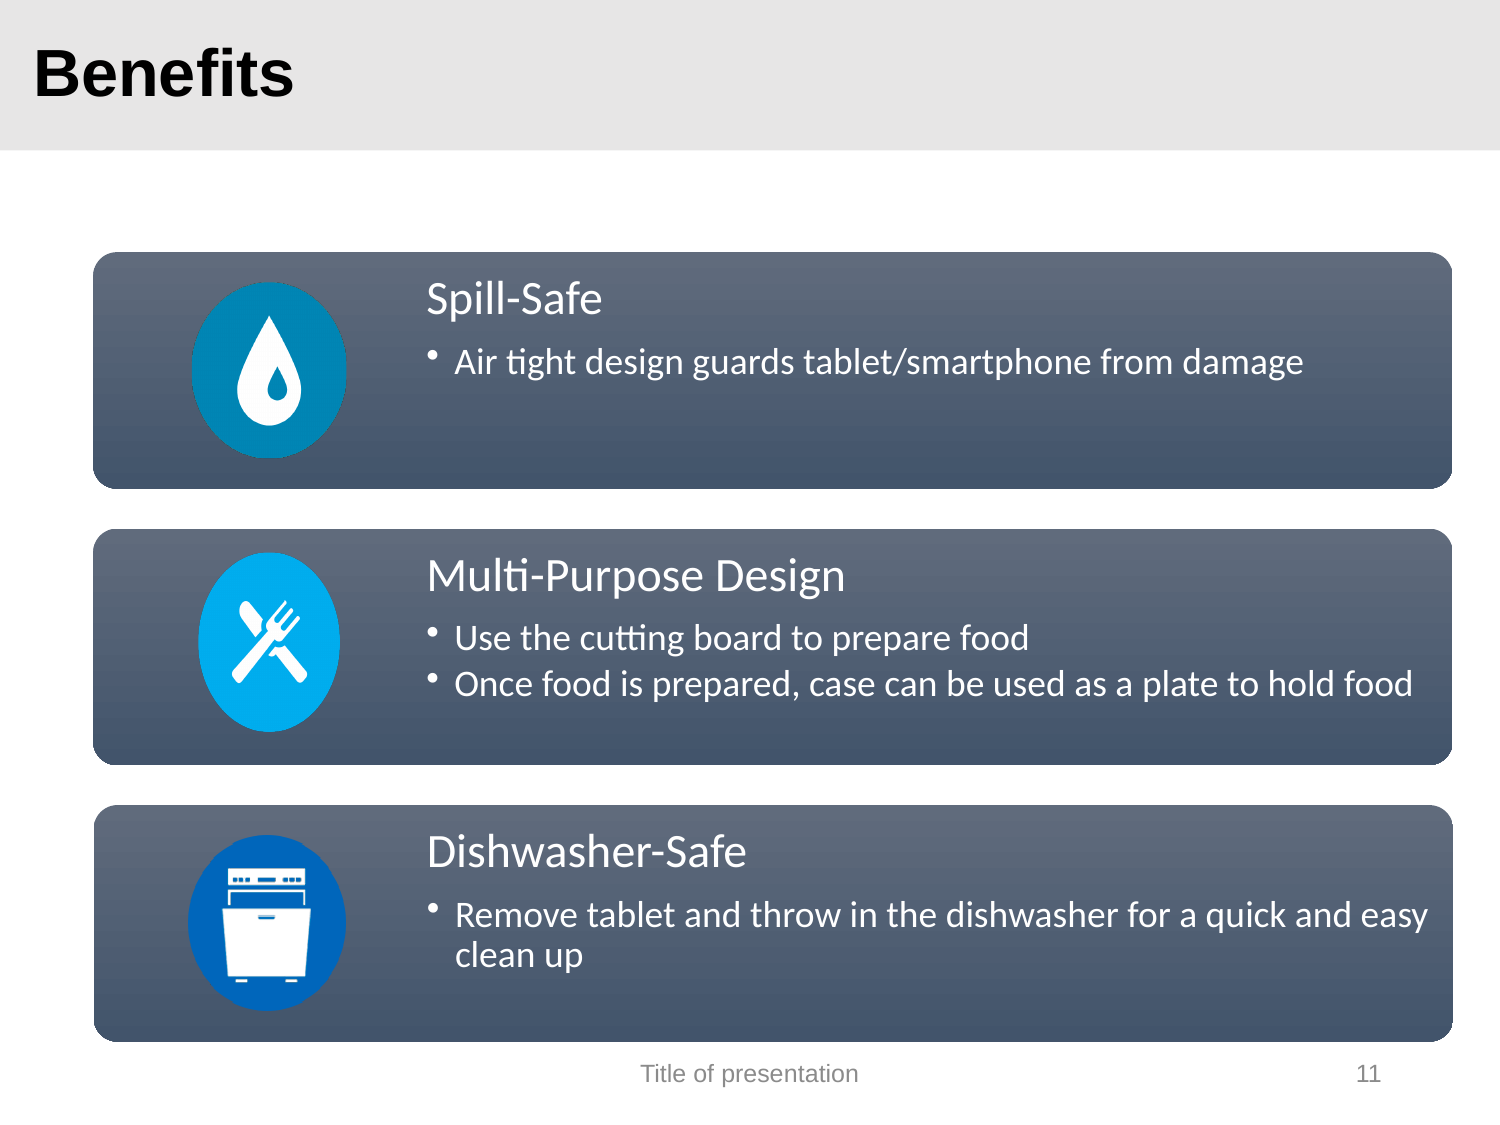

Benefits
Spill-Safe
Air tight design guards tablet/smartphone from damage
Multi-Purpose Design
Use the cutting board to prepare food
Once food is prepared, case can be used as a plate to hold food
Dishwasher-Safe
Remove tablet and throw in the dishwasher for a quick and easy clean up
Title of presentation
11